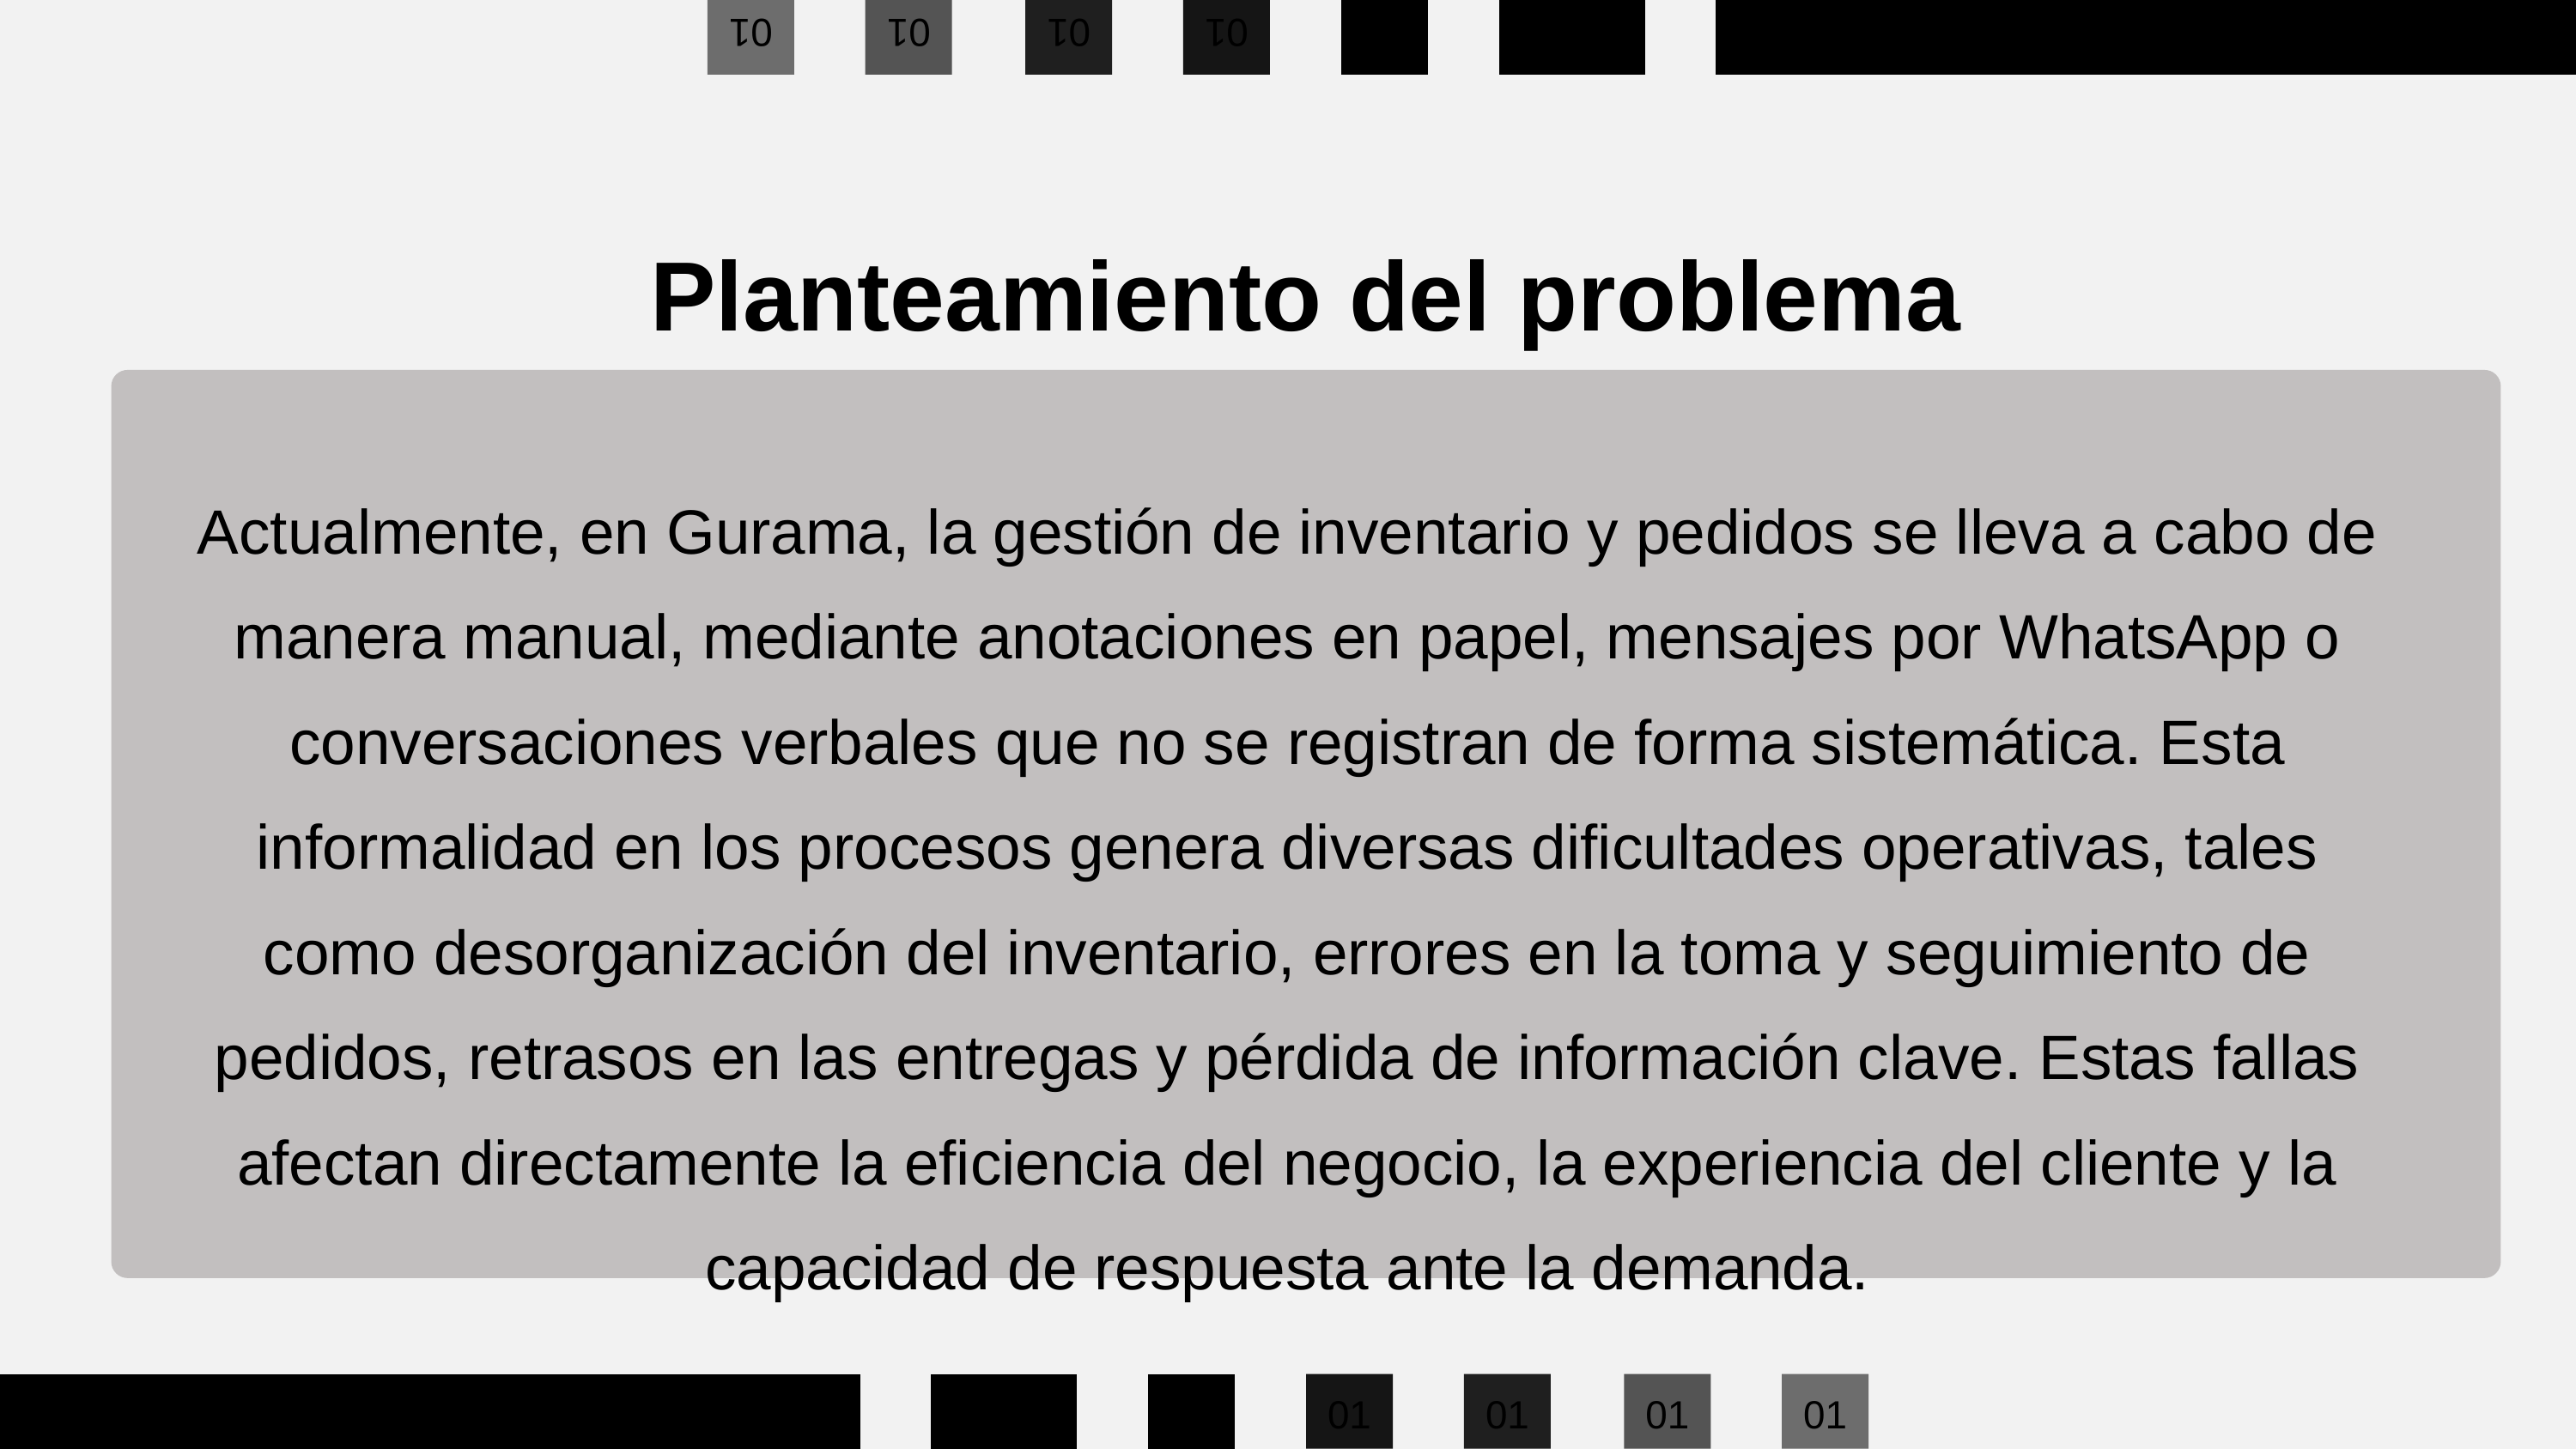

01

01

01

01

01

01

01
Planteamiento del problema

Actualmente, en Gurama, la gestión de inventario y pedidos se lleva a cabo de manera manual, mediante anotaciones en papel, mensajes por WhatsApp o conversaciones verbales que no se registran de forma sistemática. Esta informalidad en los procesos genera diversas dificultades operativas, tales como desorganización del inventario, errores en la toma y seguimiento de pedidos, retrasos en las entregas y pérdida de información clave. Estas fallas afectan directamente la eficiencia del negocio, la experiencia del cliente y la capacidad de respuesta ante la demanda.

01

01

01

01

01

01

01